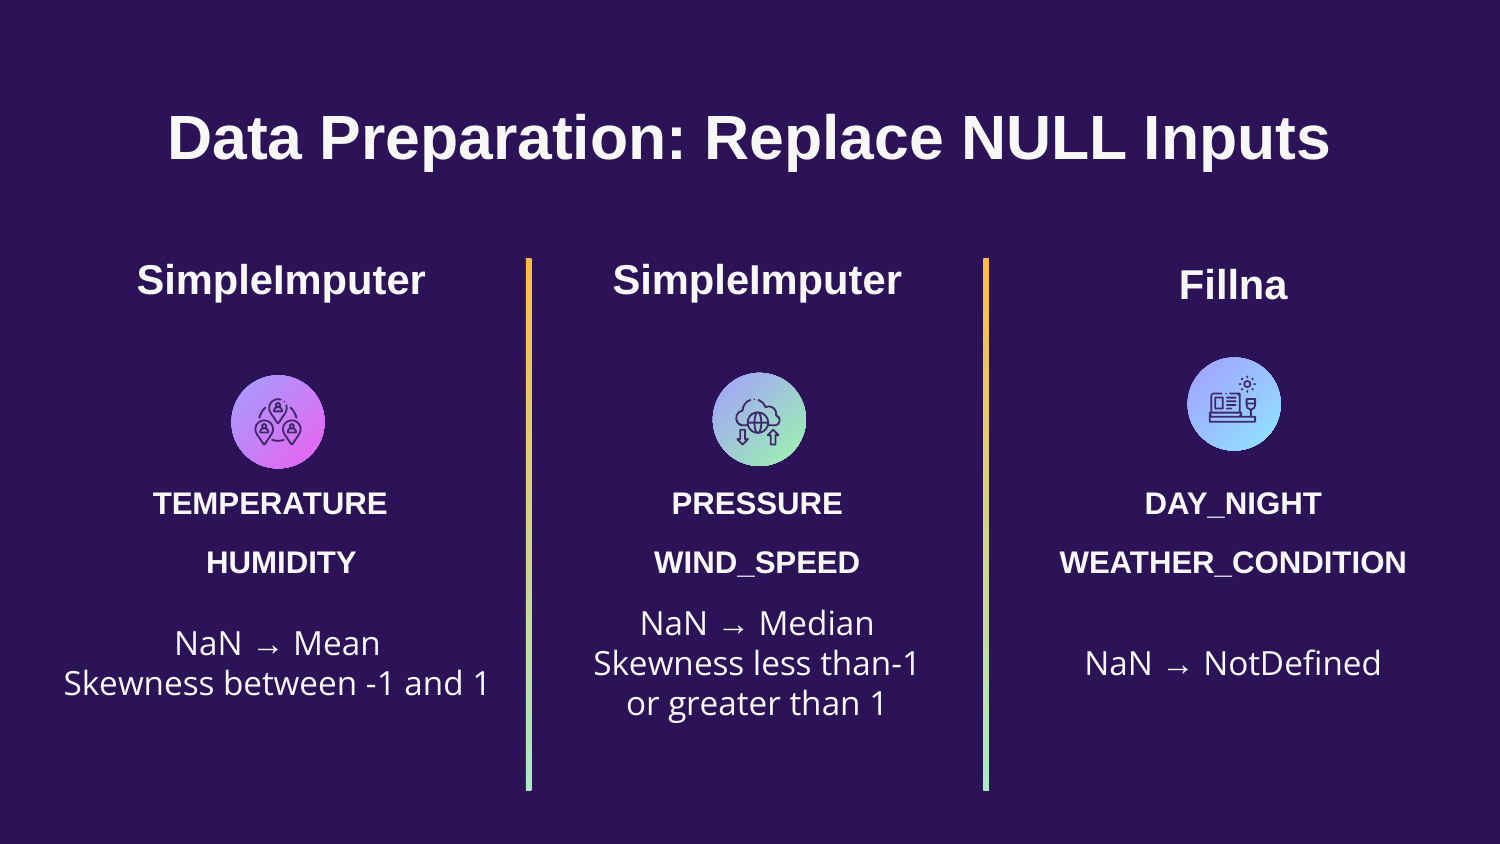

# Data Preparation: Replace NULL Inputs
SimpleImputer
SimpleImputer
Fillna

DAY_NIGHT
TEMPERATURE
PRESSURE
HUMIDITY
WIND_SPEED
WEATHER_CONDITION
NaN → Mean
Skewness between -1 and 1
NaN → Median
Skewness less than-1 or greater than 1
NaN → NotDefined